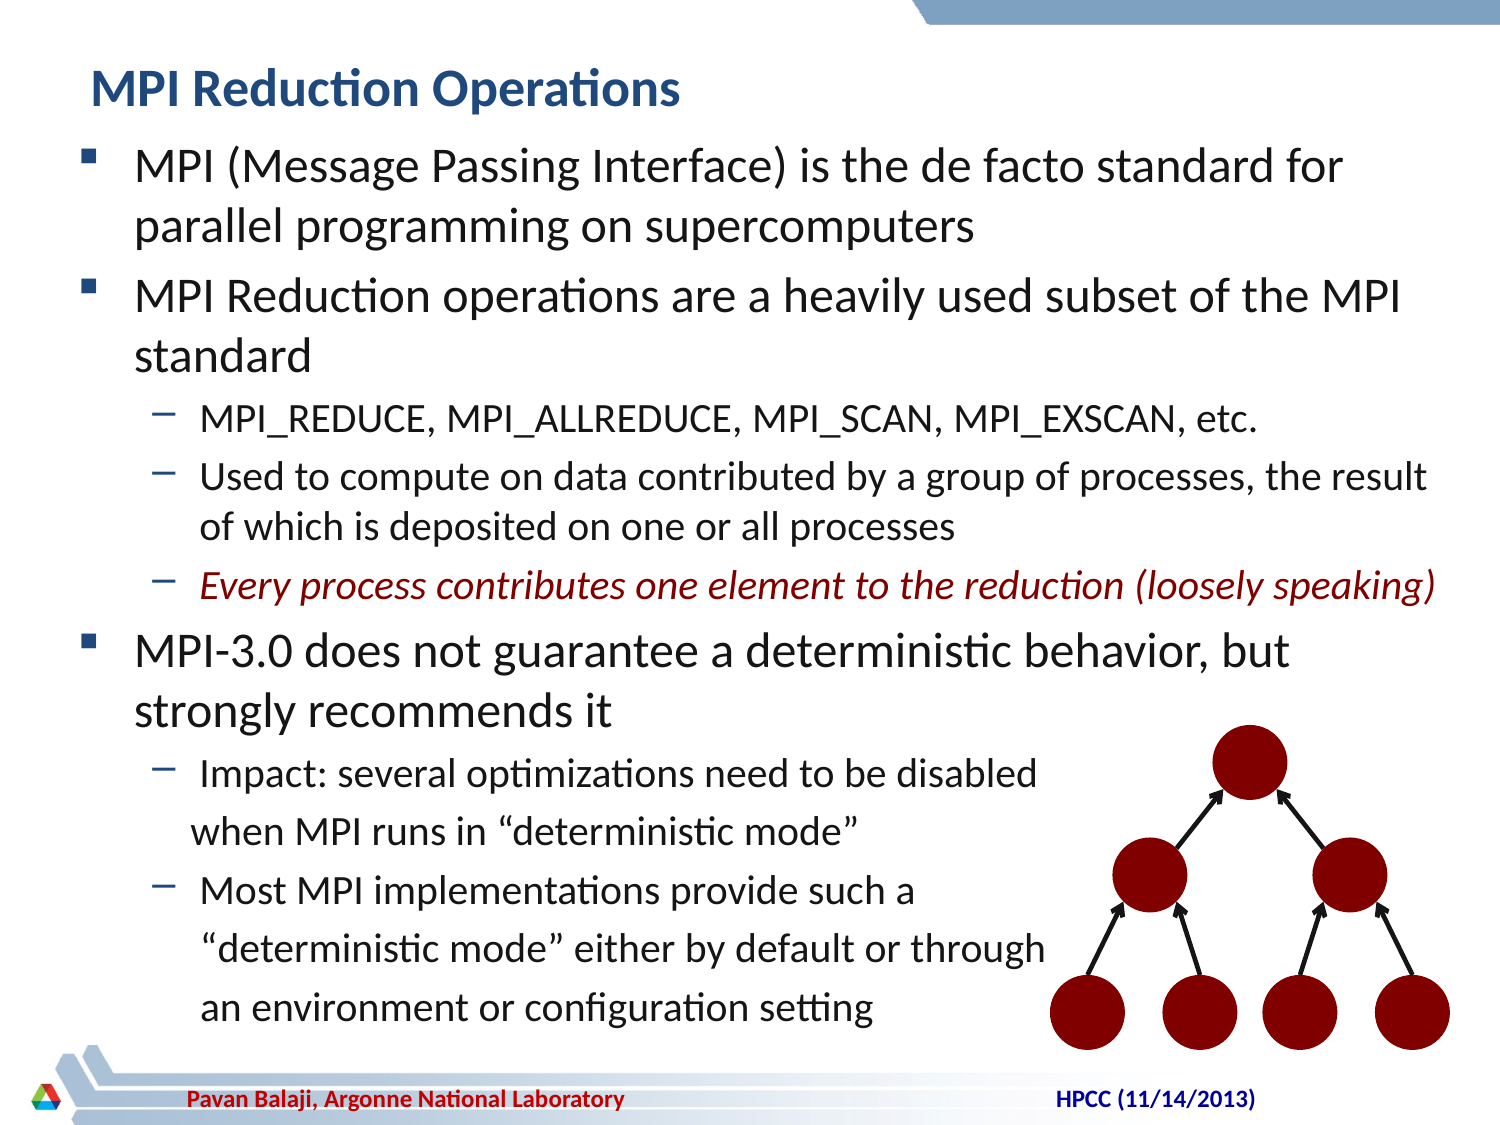

# MPI Reduction Operations
MPI (Message Passing Interface) is the de facto standard for parallel programming on supercomputers
MPI Reduction operations are a heavily used subset of the MPI standard
MPI_REDUCE, MPI_ALLREDUCE, MPI_SCAN, MPI_EXSCAN, etc.
Used to compute on data contributed by a group of processes, the result of which is deposited on one or all processes
Every process contributes one element to the reduction (loosely speaking)
MPI-3.0 does not guarantee a deterministic behavior, but strongly recommends it
Impact: several optimizations need to be disabled
    when MPI runs in “deterministic mode”
Most MPI implementations provide such a
     “deterministic mode” either by default or through
     an environment or configuration setting

HPCC (11/14/2013)